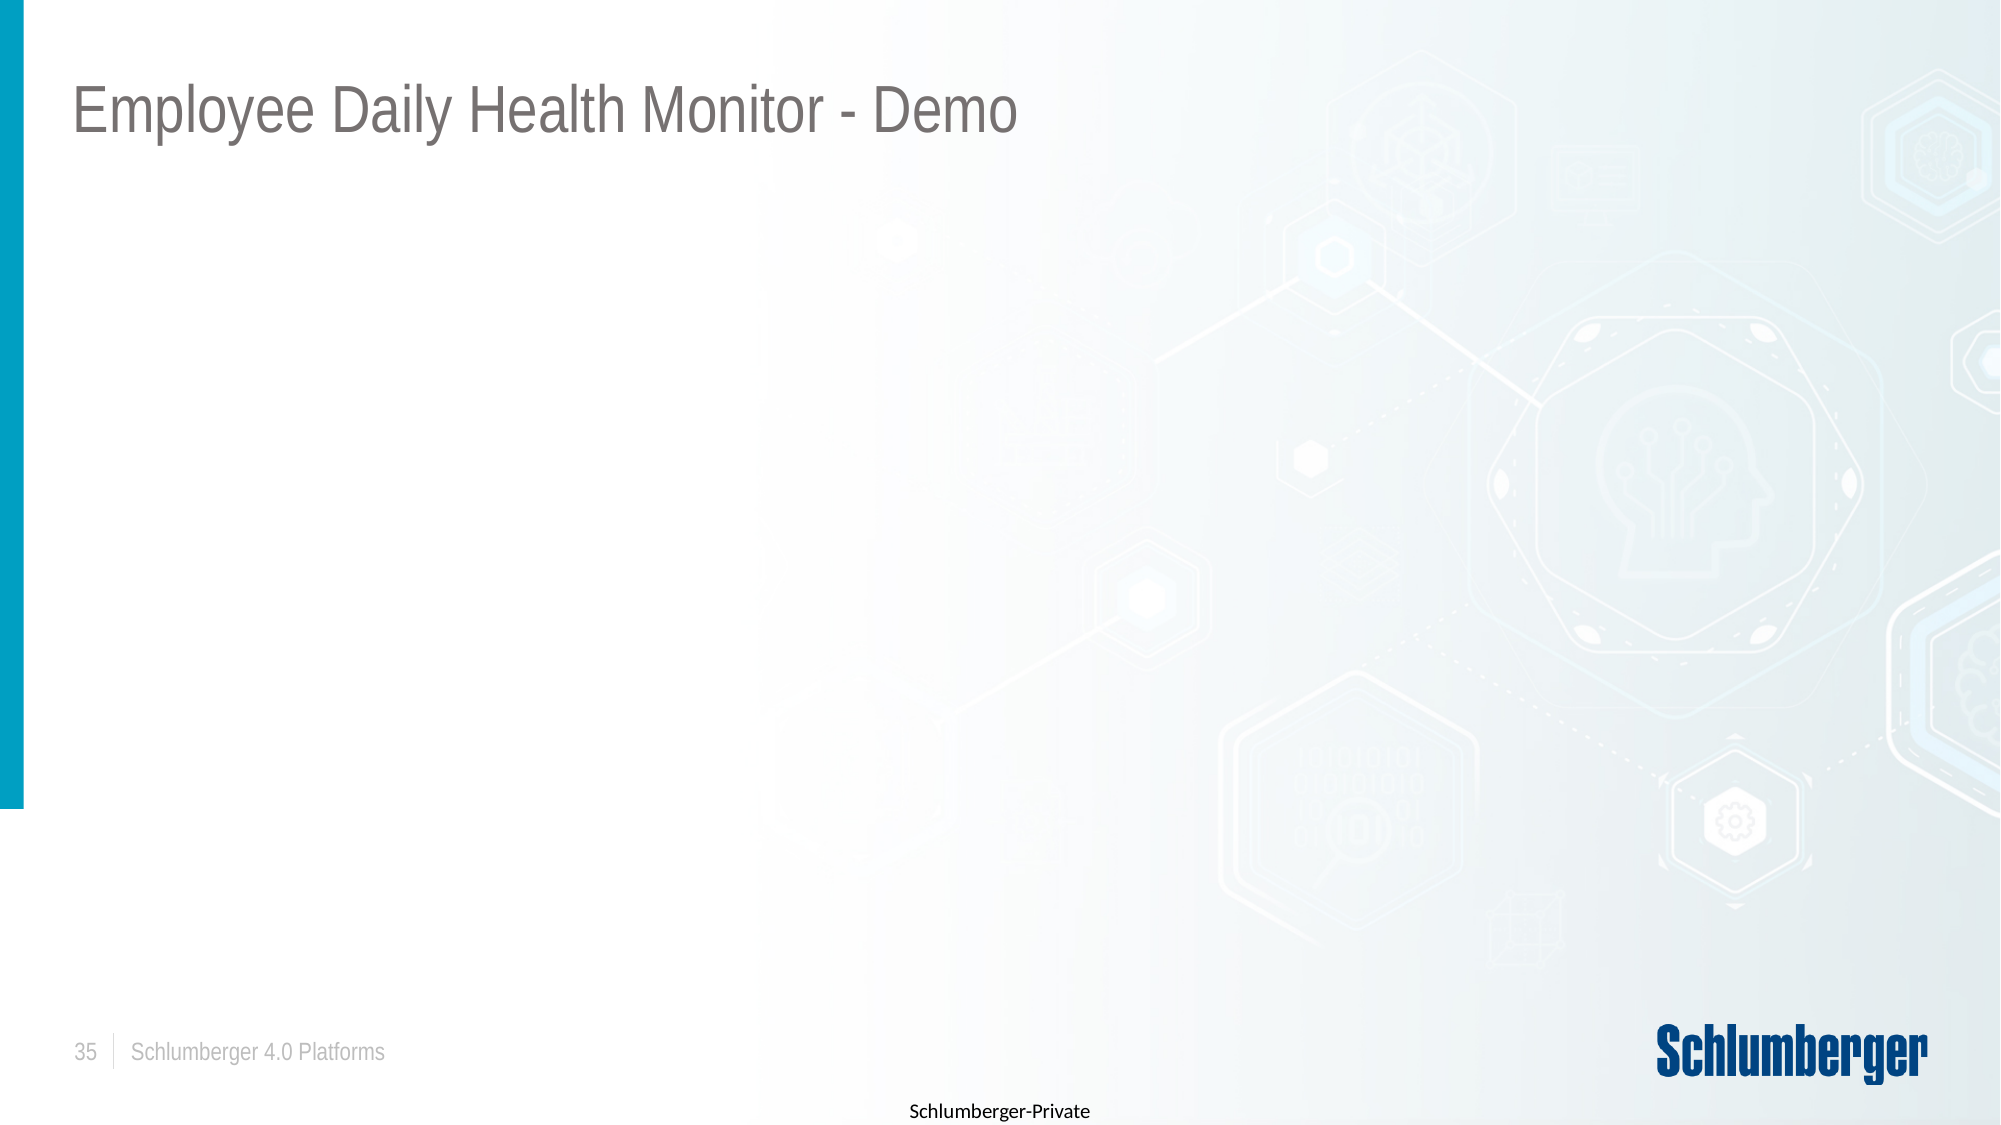

# Employee Daily Health Monitor - Demo

35